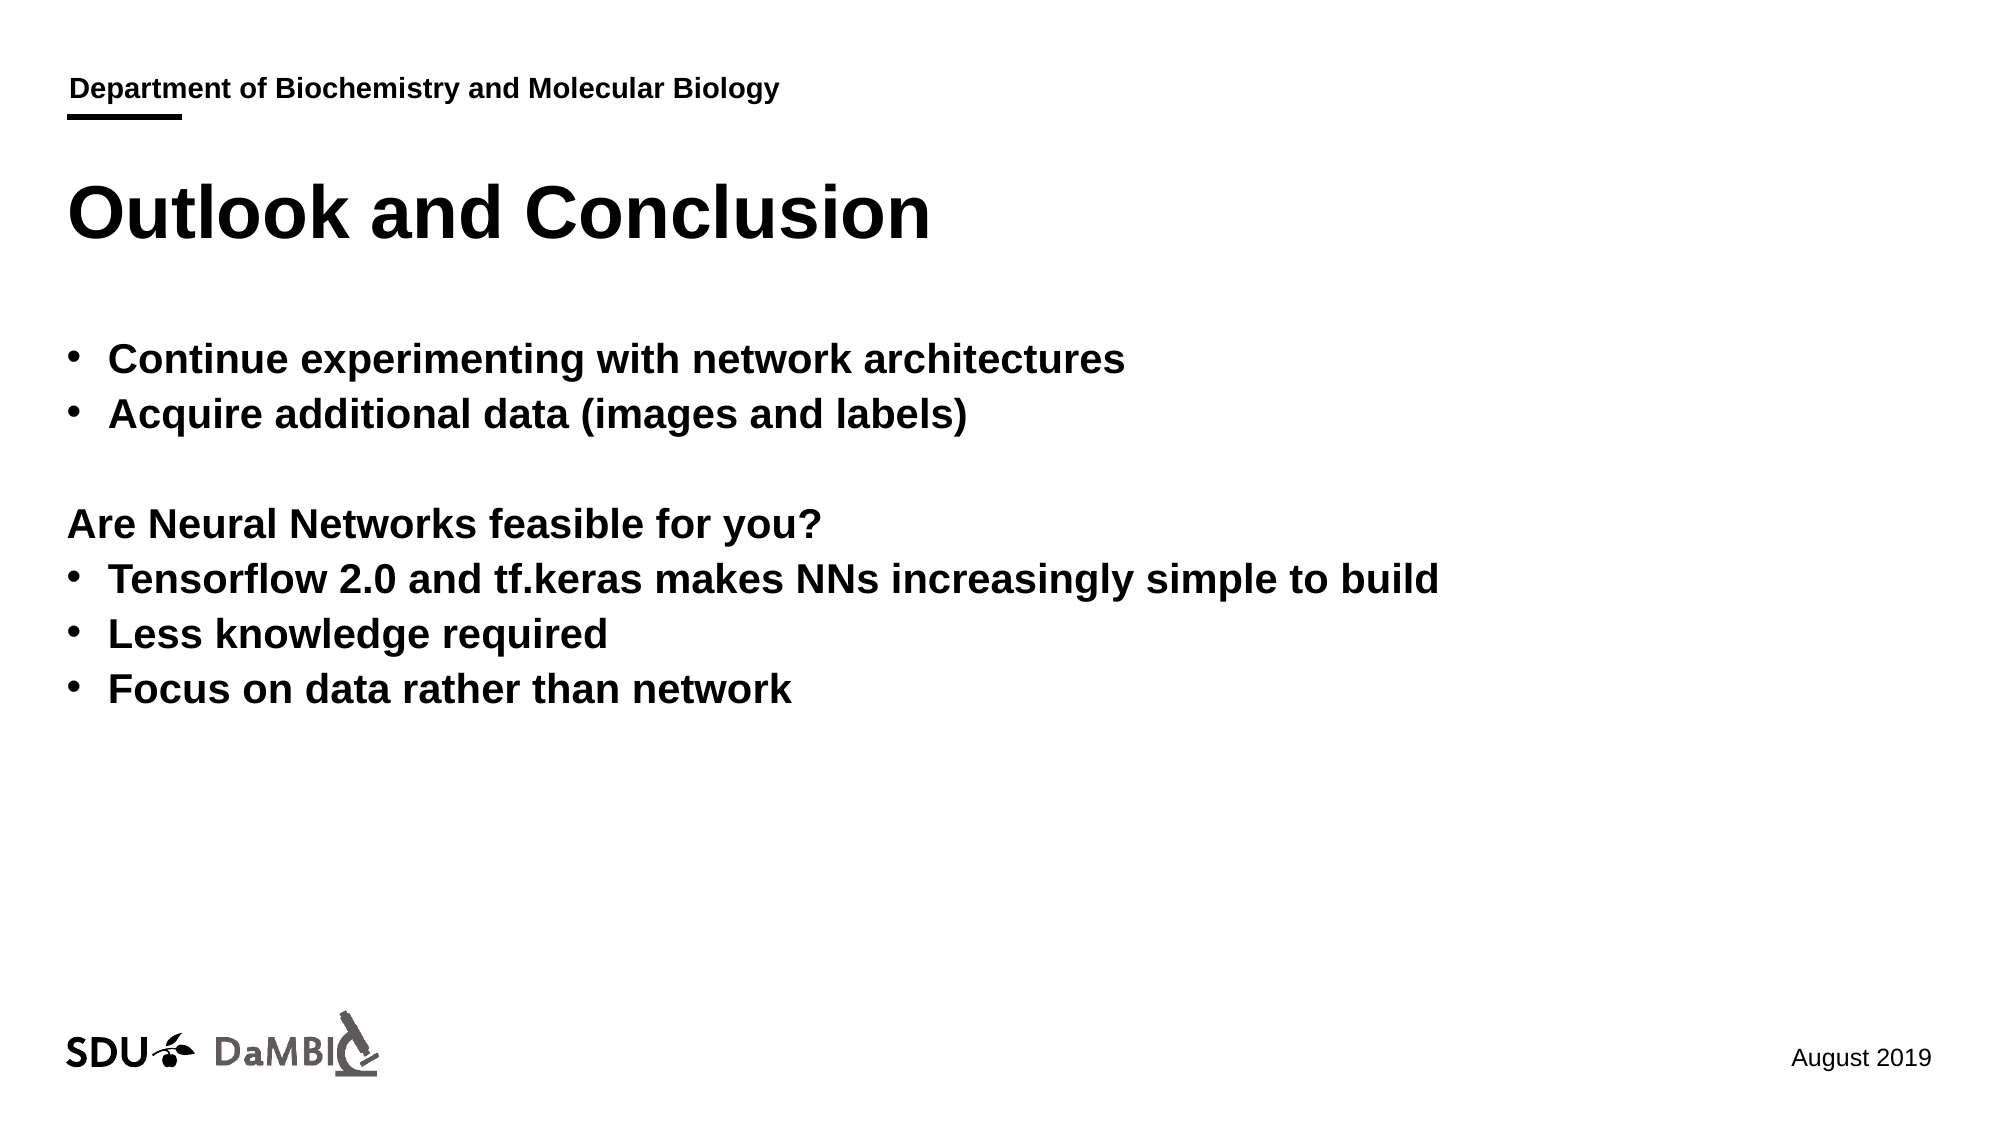

# Outlook and Conclusion
Continue experimenting with network architectures
Acquire additional data (images and labels)

Are Neural Networks feasible for you?
Tensorflow 2.0 and tf.keras makes NNs increasingly simple to build
Less knowledge required
Focus on data rather than network
28 January 2019
102